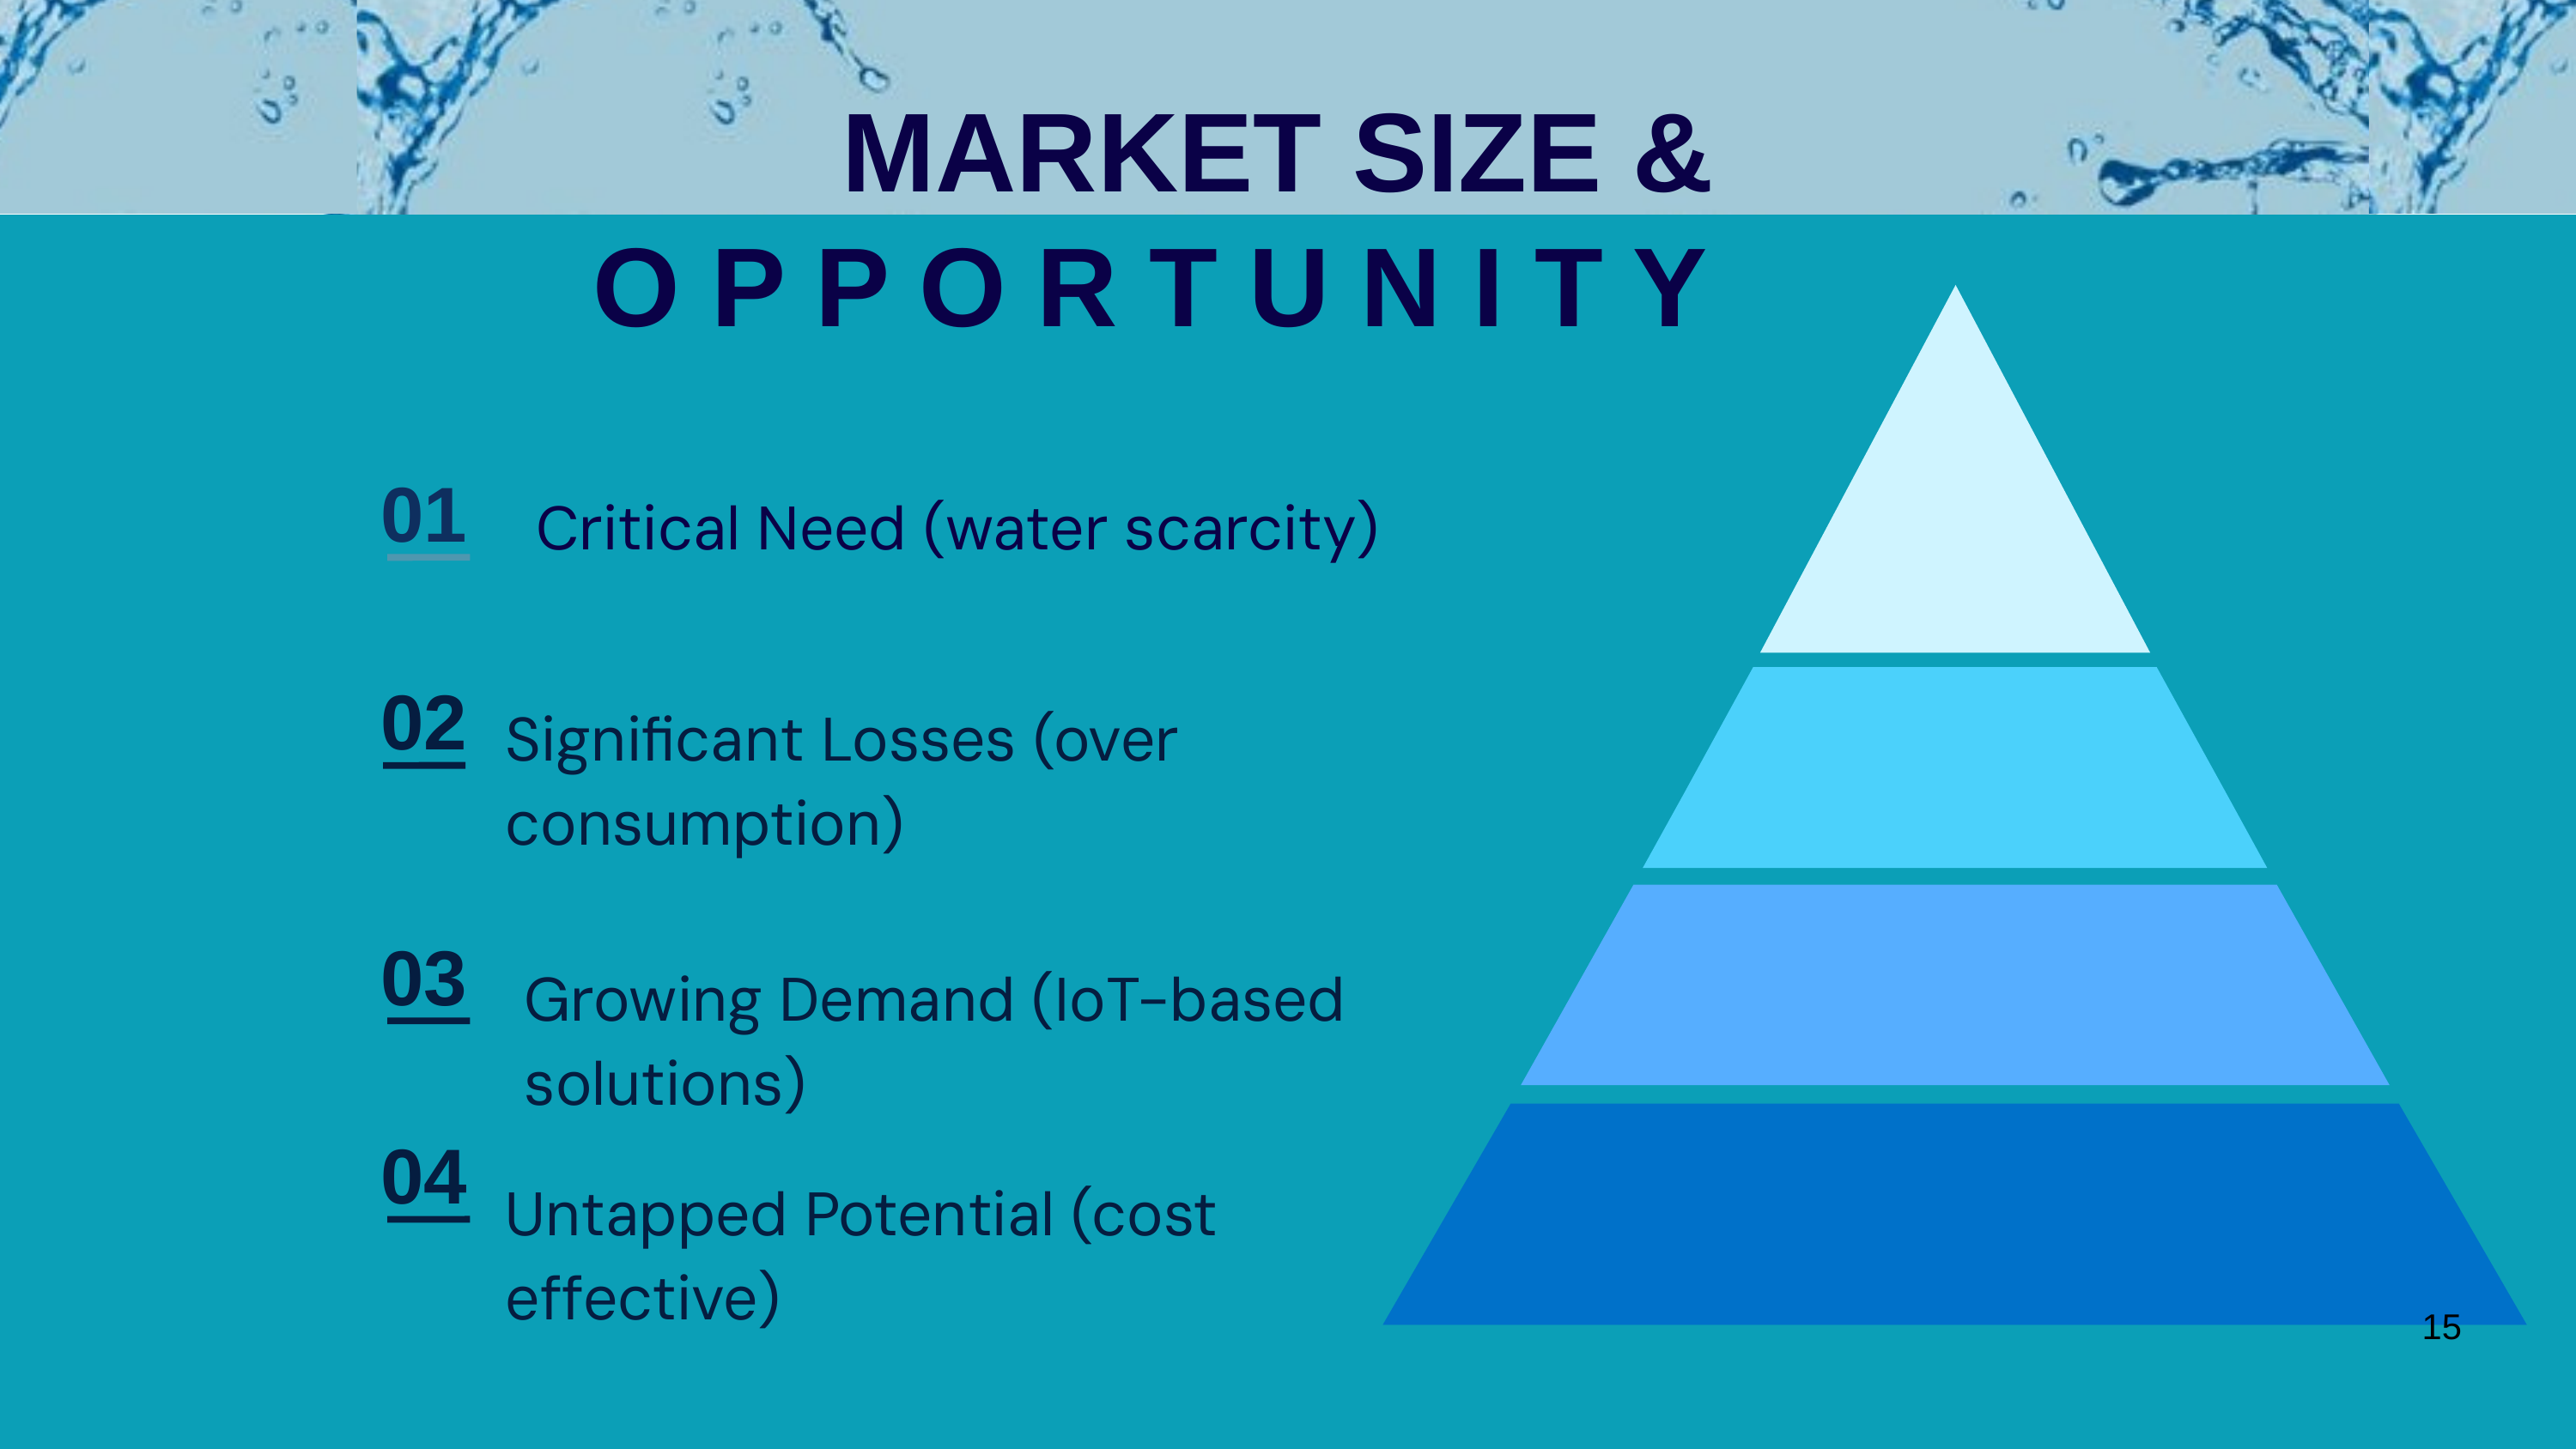

MARKET SIZE &
O P P O R T U N I T Y

01
Critical Need (water scarcity)

02

Significant Losses (over consumption)

03
Growing Demand (IoT-based solutions)

04
Untapped Potential (cost effective)

15